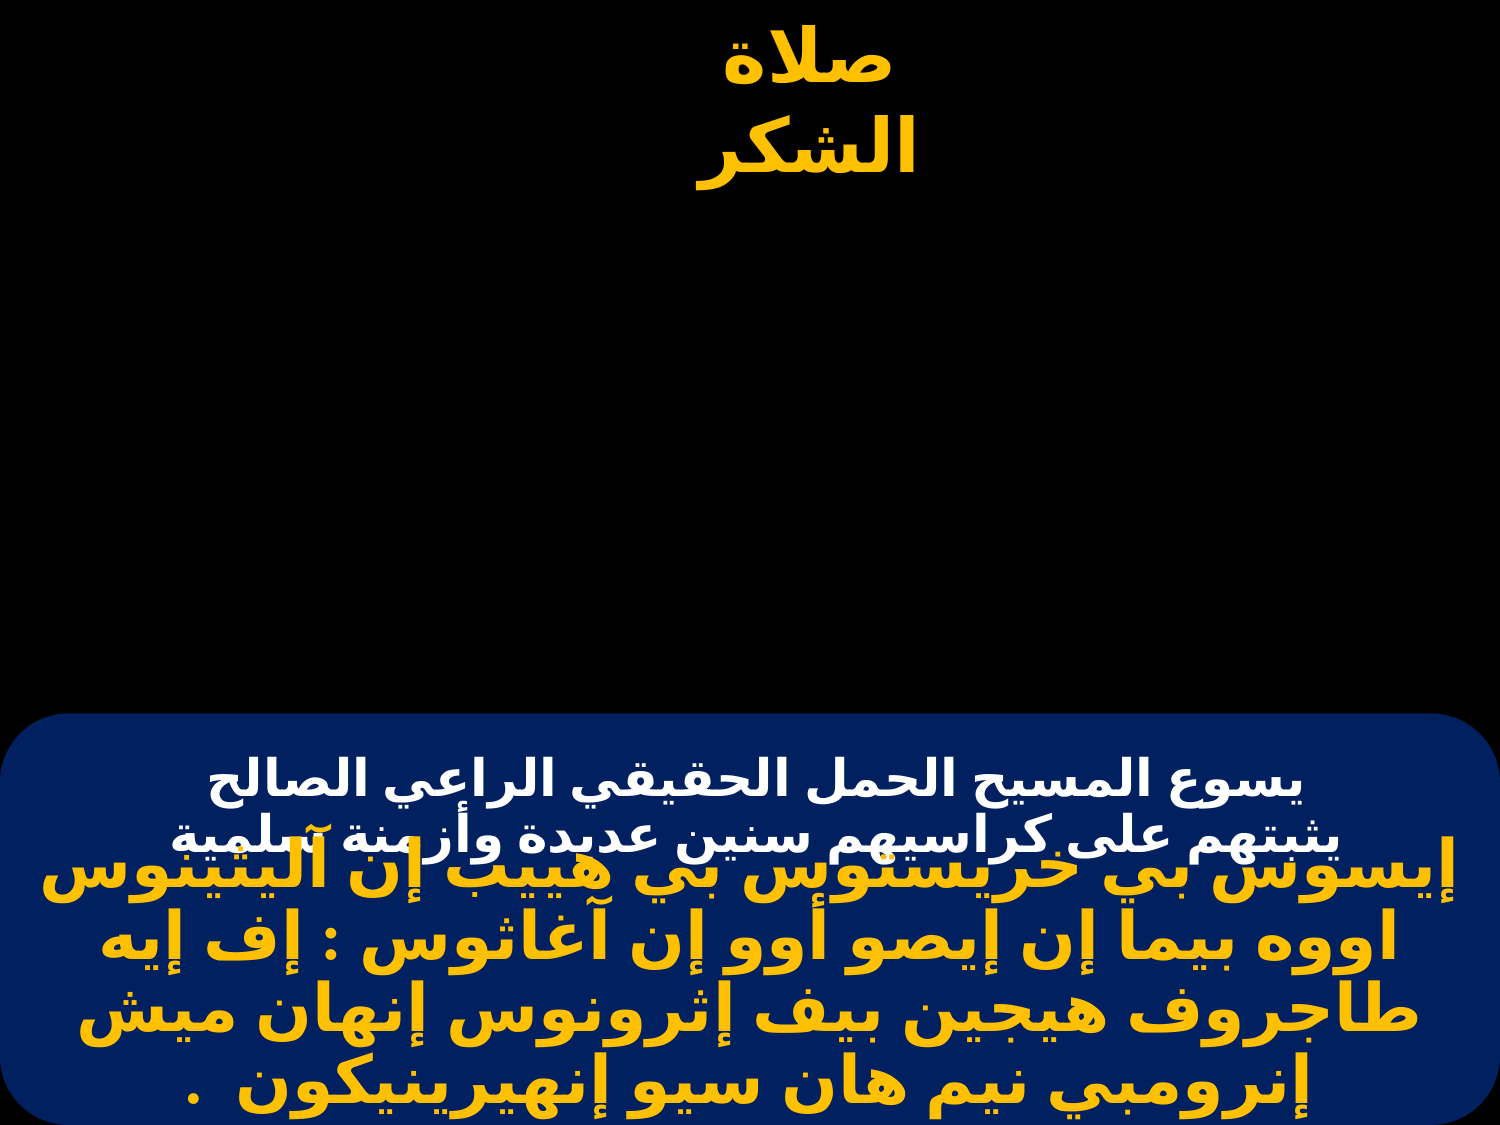

# يسوع المسيح الحمل الحقيقي الراعي الصالح  يثبتهم على كراسيهم سنين عديدة وأزمنة سلمية

إيسوس بي خريستوس بي هييب إن آليثينوس اووه بيما إن إيصو أوو إن آغاثوس : إف إيه طاجروف هيجين بيف إثرونوس إنهان ميش إنرومبي نيم هان سيو إنهيرينيكون  .